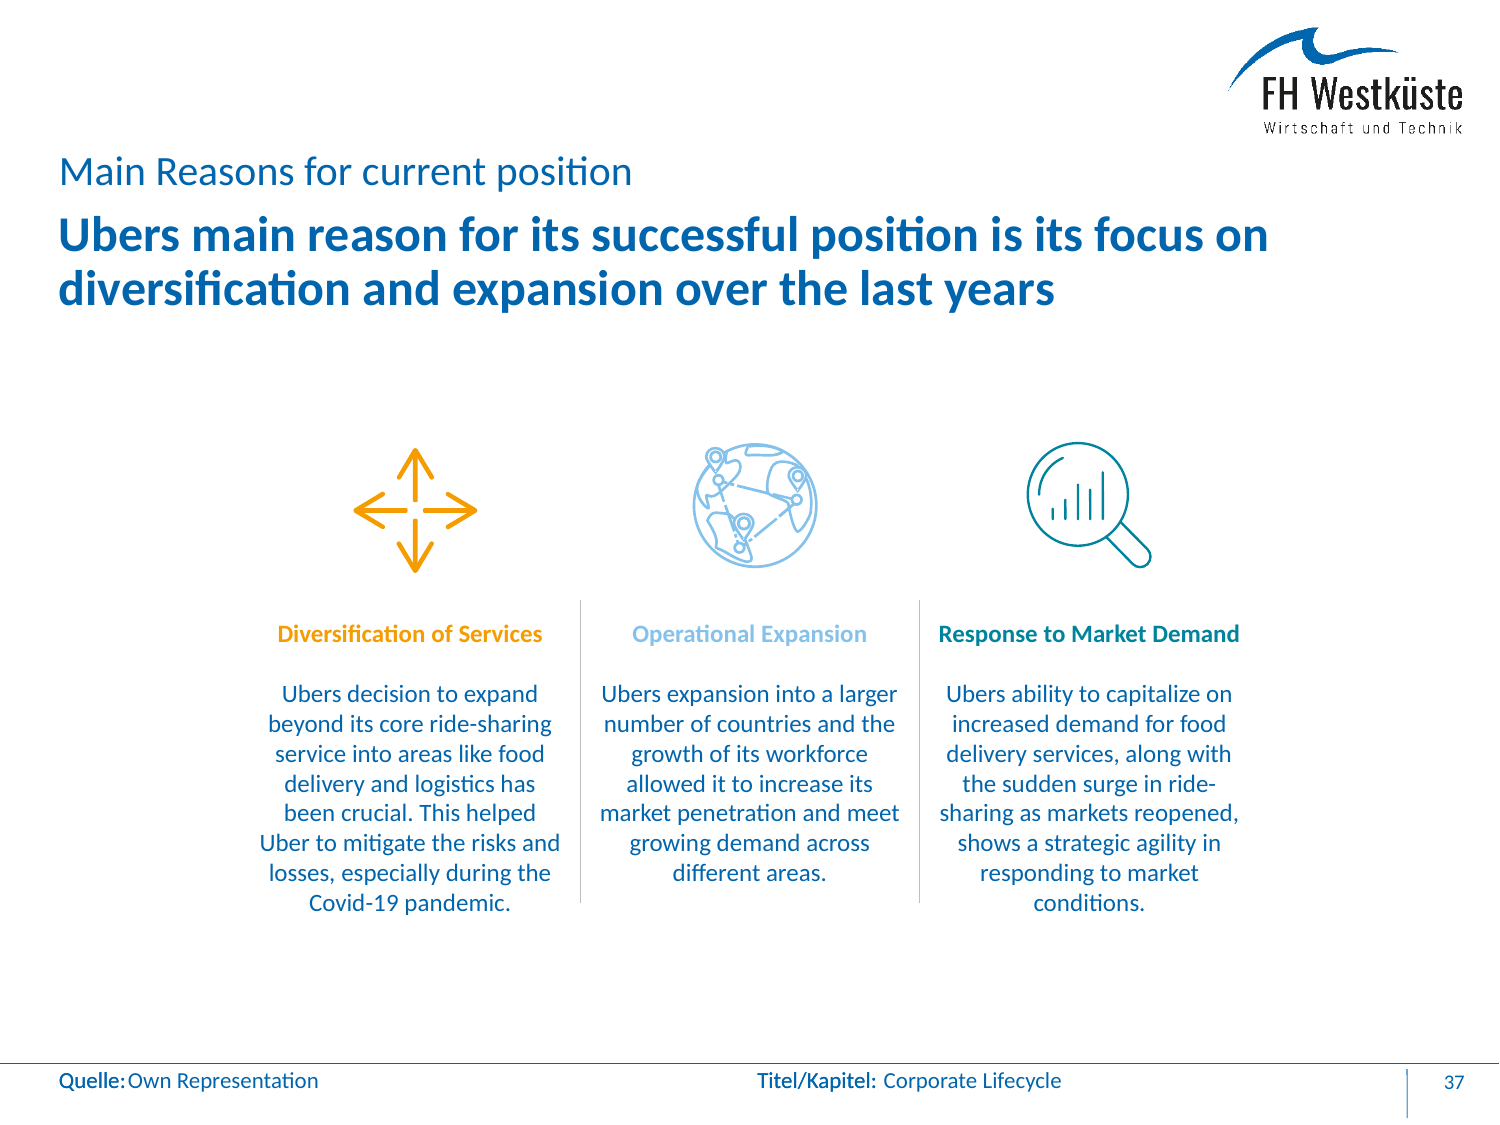

Main Reasons for current position
# Ubers main reason for its successful position is its focus on diversification and expansion over the last years

Diversification of Services

Ubers decision to expand beyond its core ride-sharing service into areas like food delivery and logistics has been crucial. This helped Uber to mitigate the risks and losses, especially during the Covid-19 pandemic.
Operational Expansion

Ubers expansion into a larger number of countries and the growth of its workforce allowed it to increase its market penetration and meet growing demand across different areas.
Response to Market Demand

Ubers ability to capitalize on increased demand for food delivery services, along with the sudden surge in ride-sharing as markets reopened, shows a strategic agility in responding to market conditions.
Own Representation
Corporate Lifecycle

37